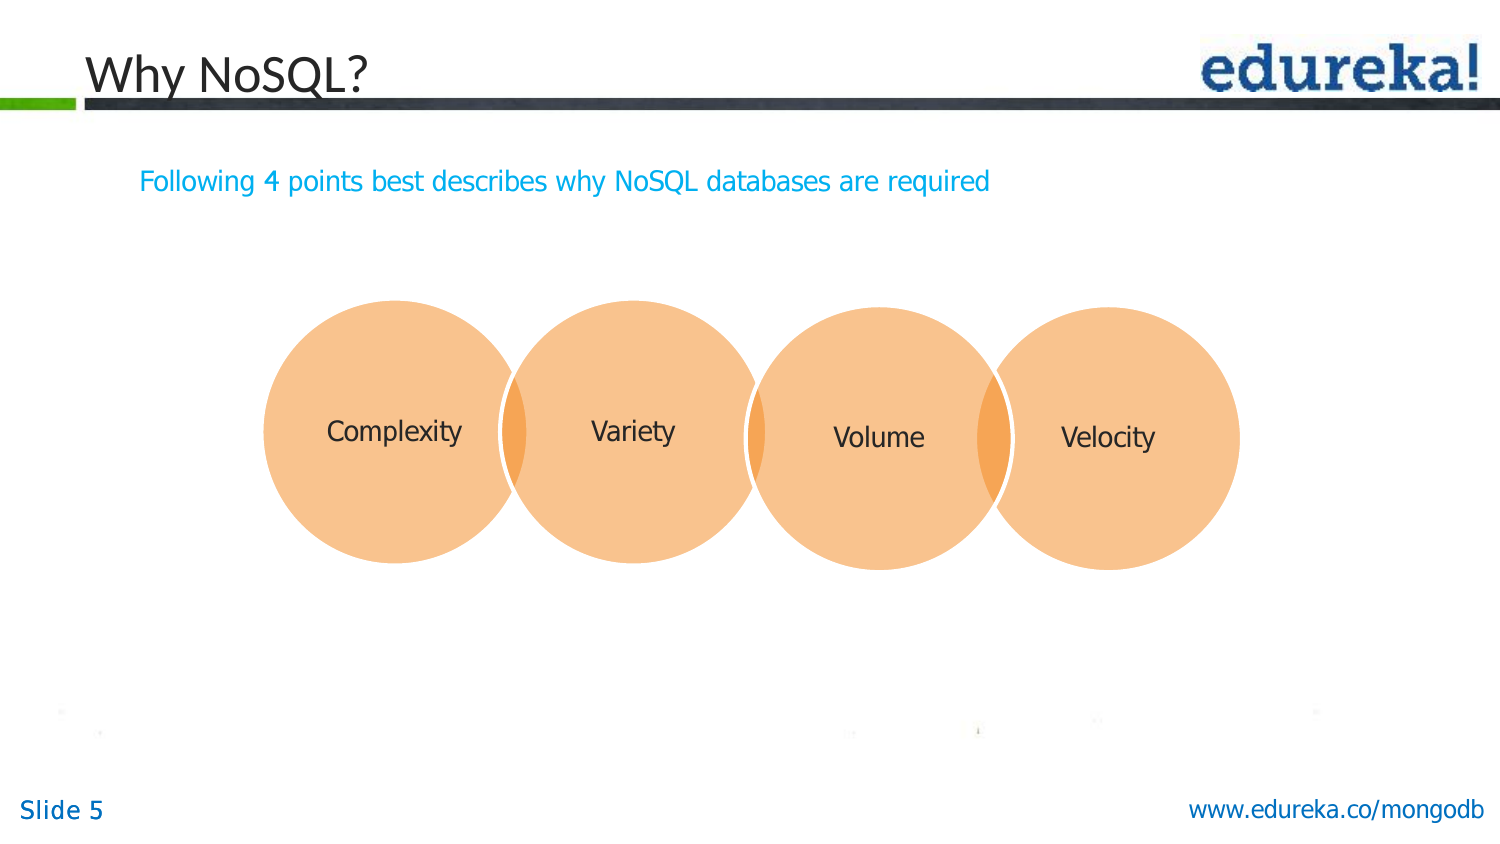

Why NoSQL?
Following 4 points best describes why NoSQL databases are required
Complexity
Variety
Volume
Velocity